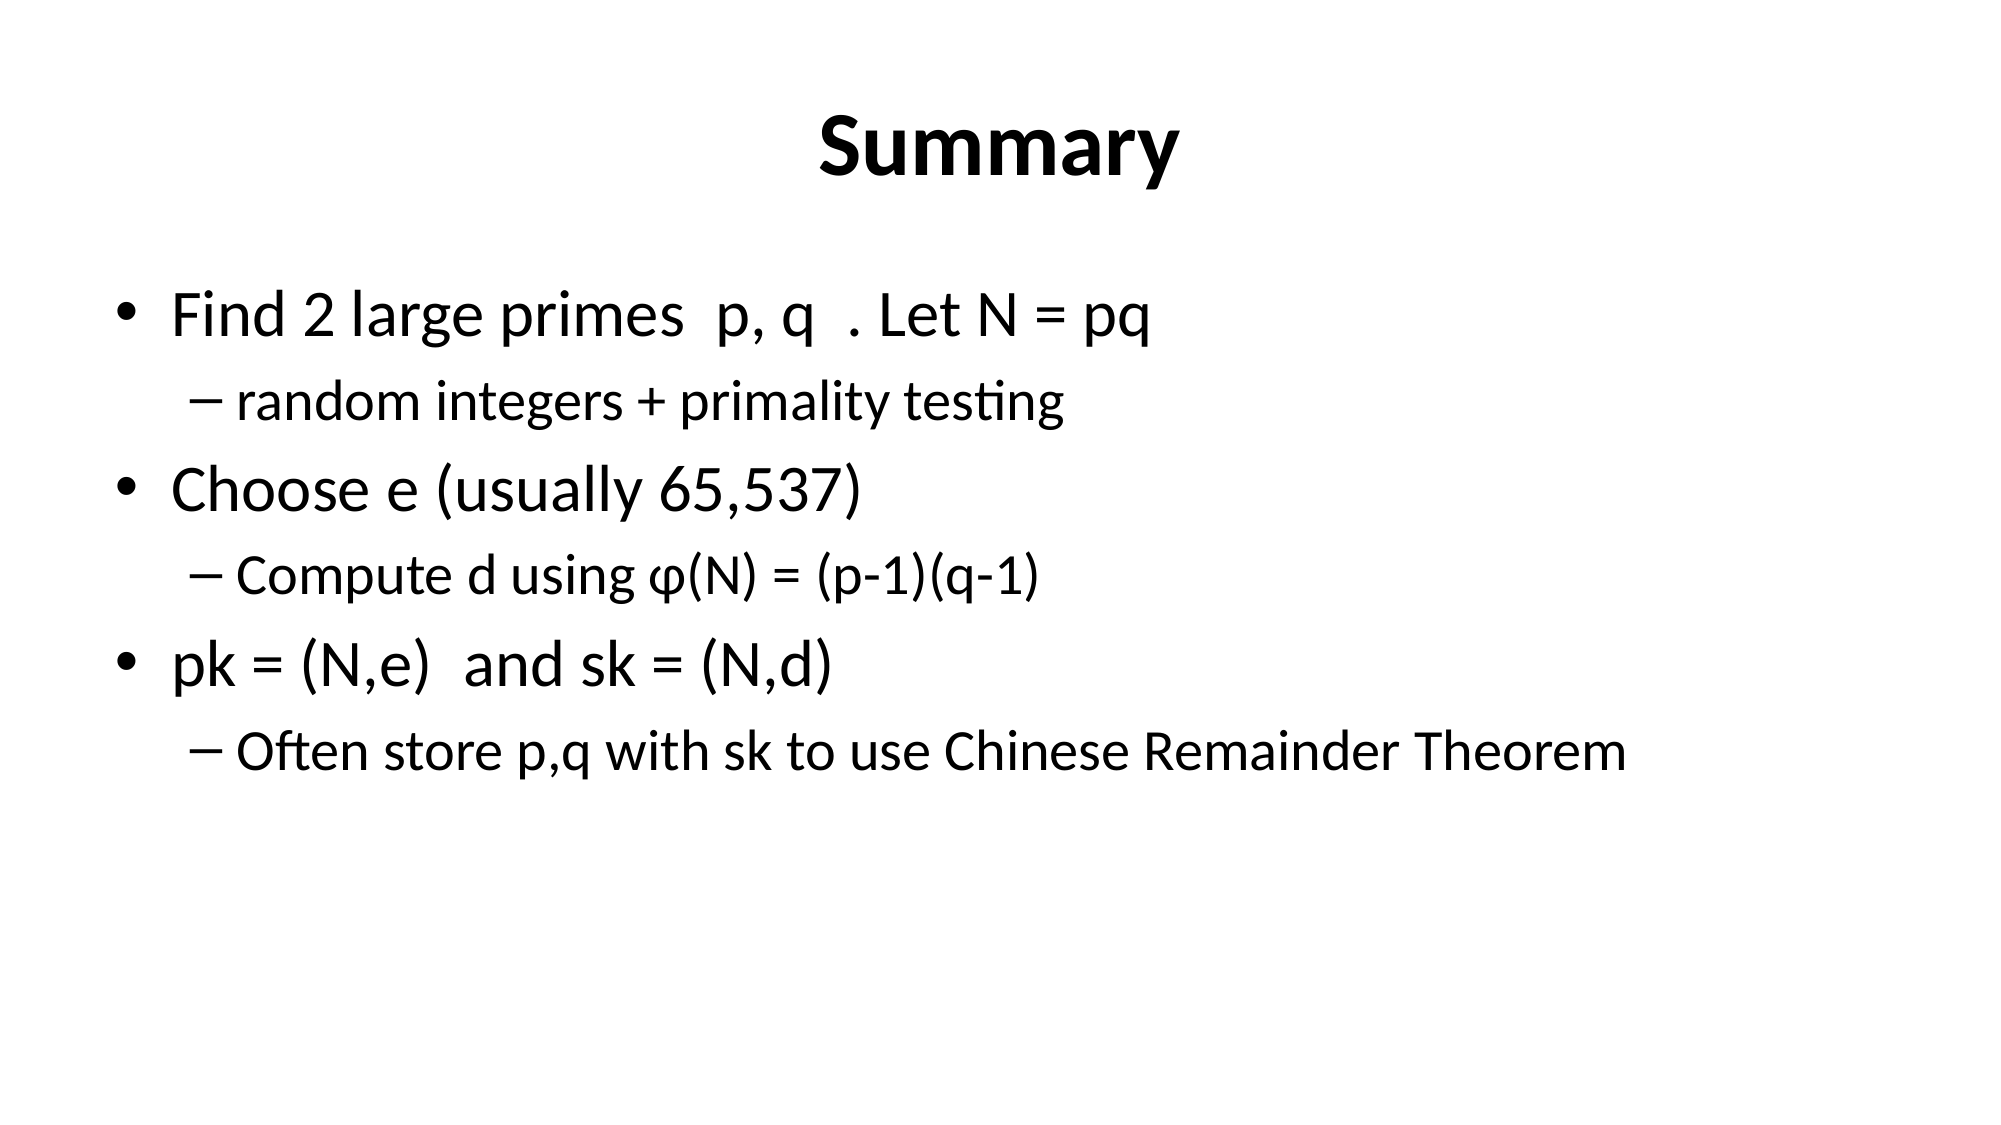

# Summary
Find 2 large primes  p, q  . Let N = pq
random integers + primality testing
Choose e (usually 65,537)
Compute d using φ(N) = (p-1)(q-1)
pk = (N,e)  and sk = (N,d)
Often store p,q with sk to use Chinese Remainder Theorem